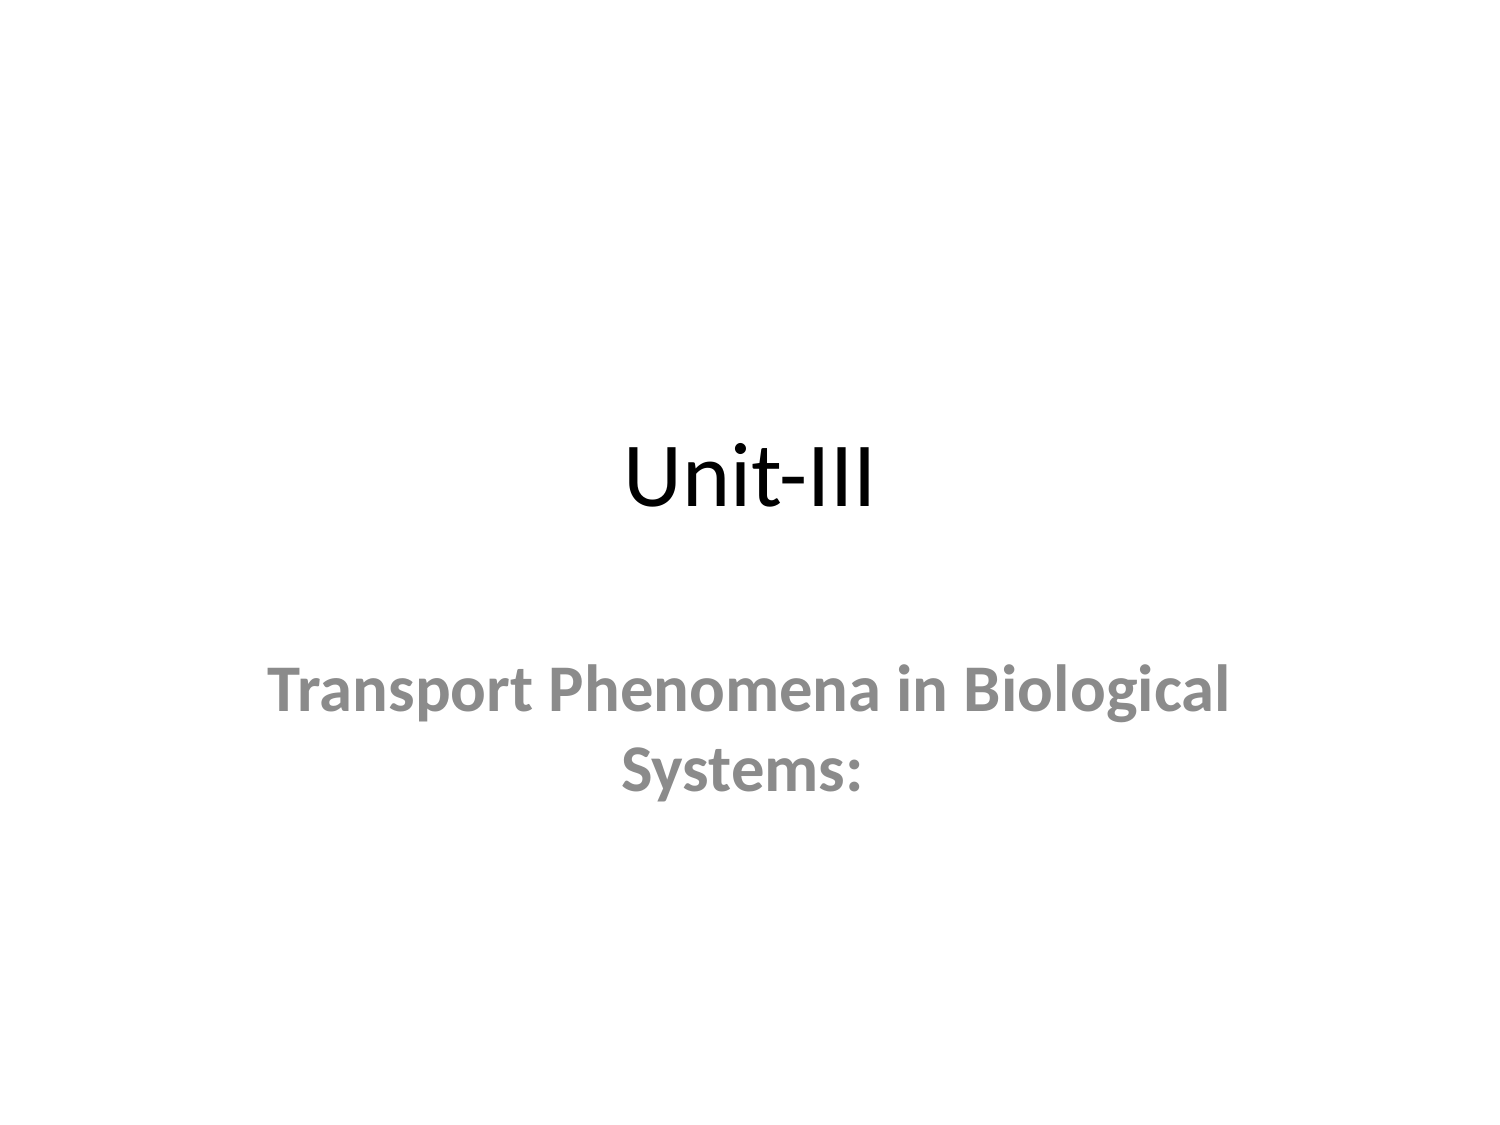

# Unit-III
Transport Phenomena in Biological Systems: